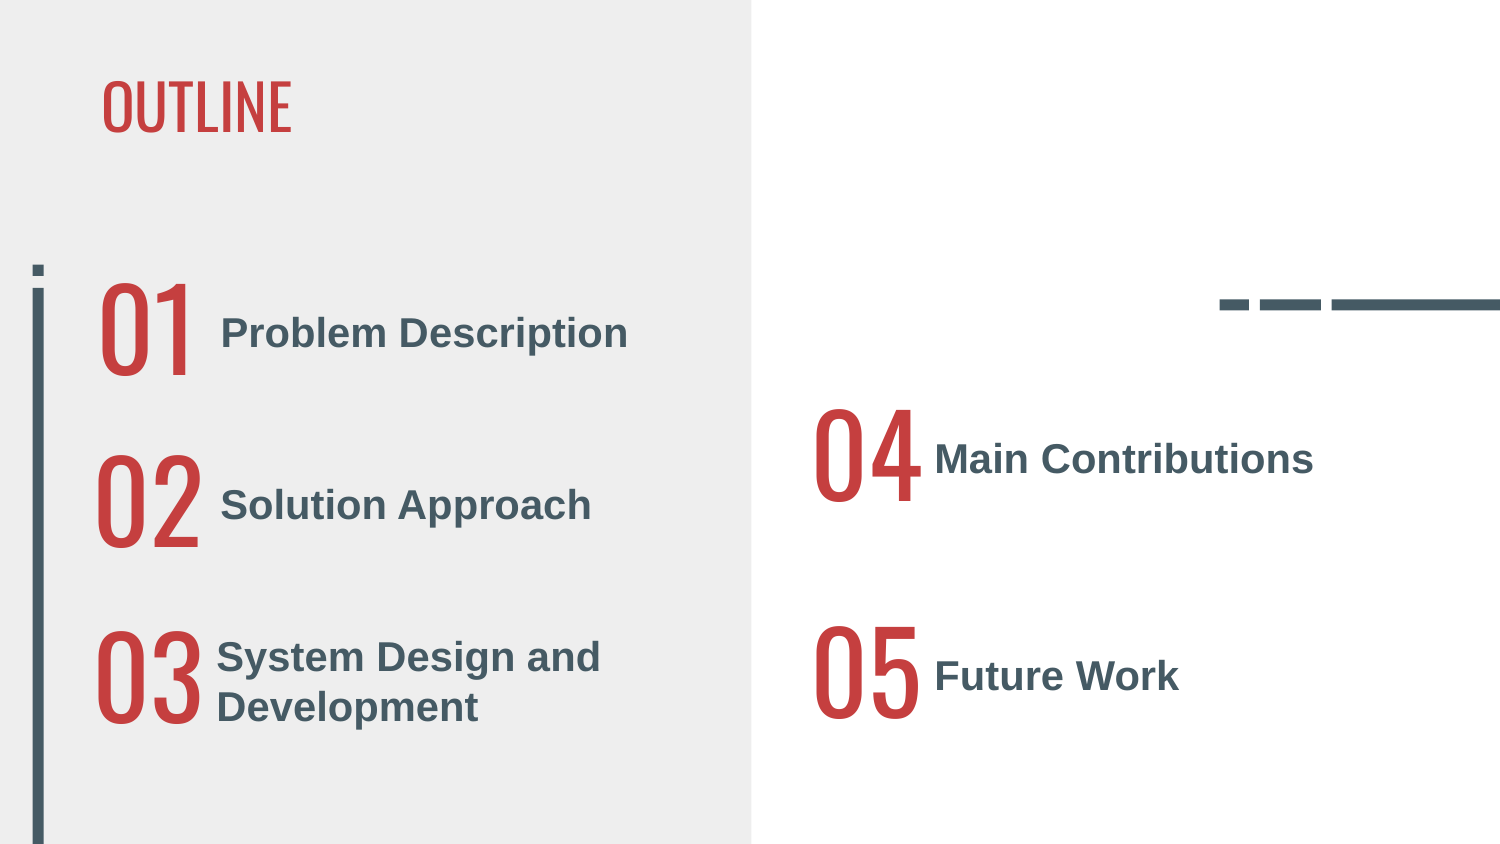

OUTLINE
# 01
Problem Description
04
Main Contributions
02
Solution Approach
05
03
Future Work
System Design and Development